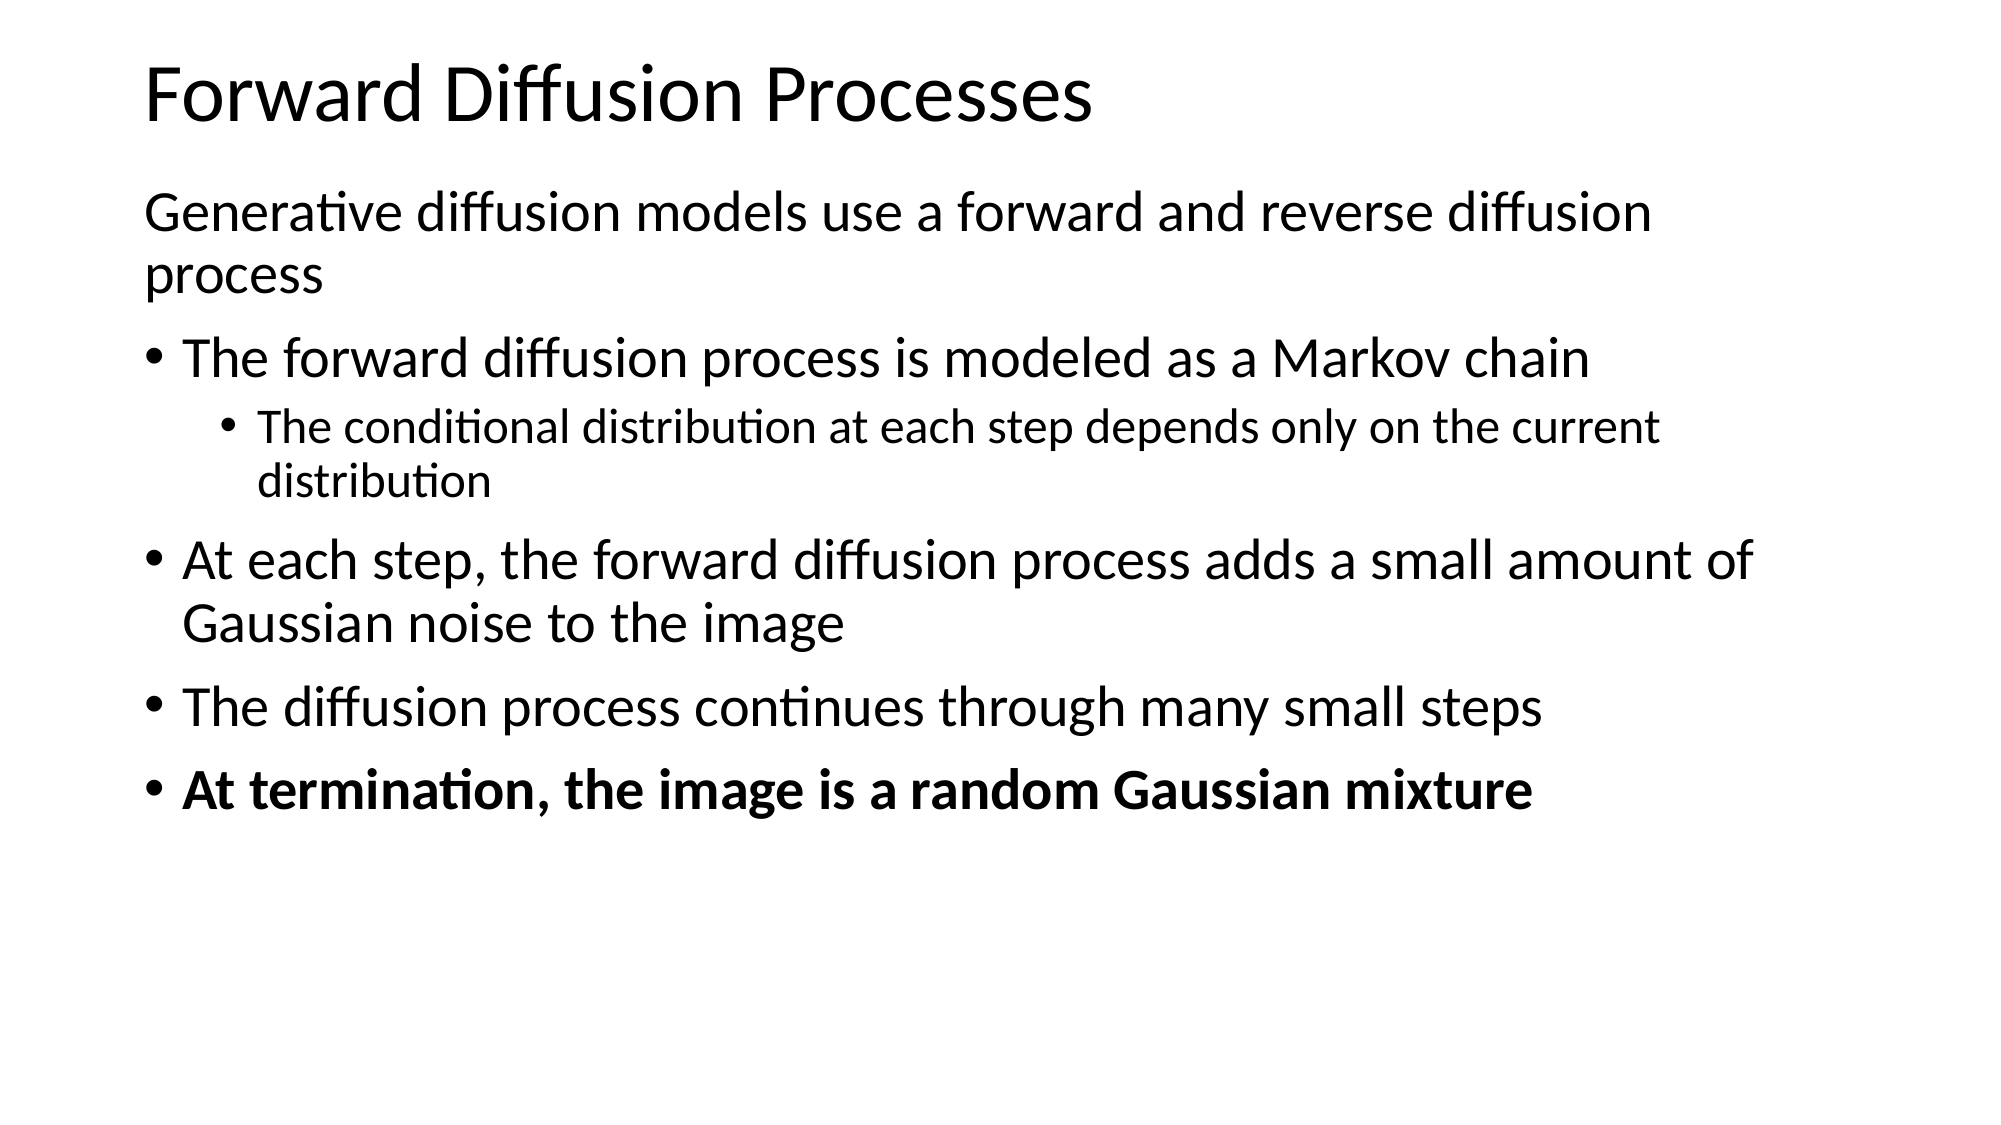

# Forward Diffusion Processes
Generative diffusion models use a forward and reverse diffusion process
The forward diffusion process is modeled as a Markov chain
The conditional distribution at each step depends only on the current distribution
At each step, the forward diffusion process adds a small amount of Gaussian noise to the image
The diffusion process continues through many small steps
At termination, the image is a random Gaussian mixture